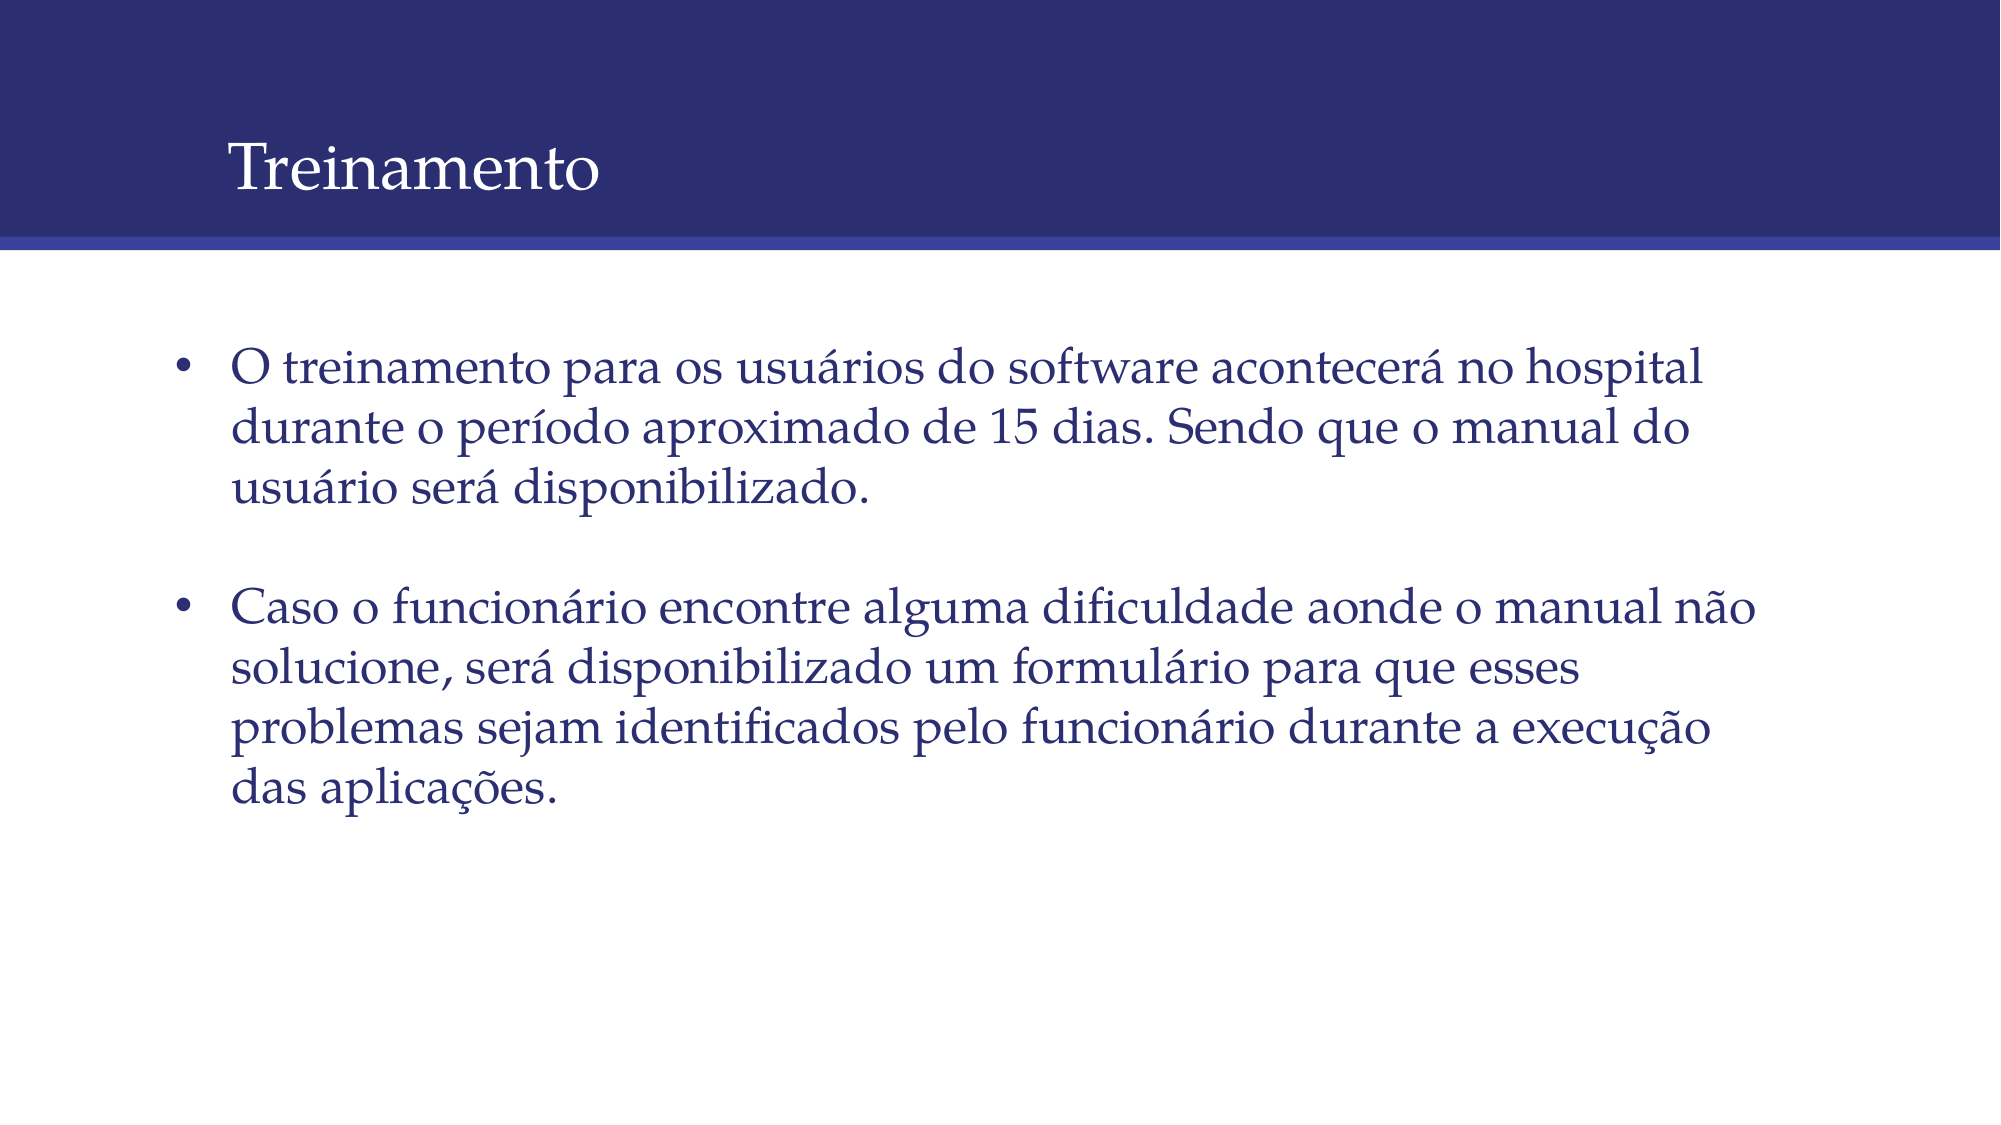

# Treinamento
O treinamento para os usuários do software acontecerá no hospital durante o período aproximado de 15 dias. Sendo que o manual do usuário será disponibilizado.

Caso o funcionário encontre alguma dificuldade aonde o manual não solucione, será disponibilizado um formulário para que esses problemas sejam identificados pelo funcionário durante a execução das aplicações.